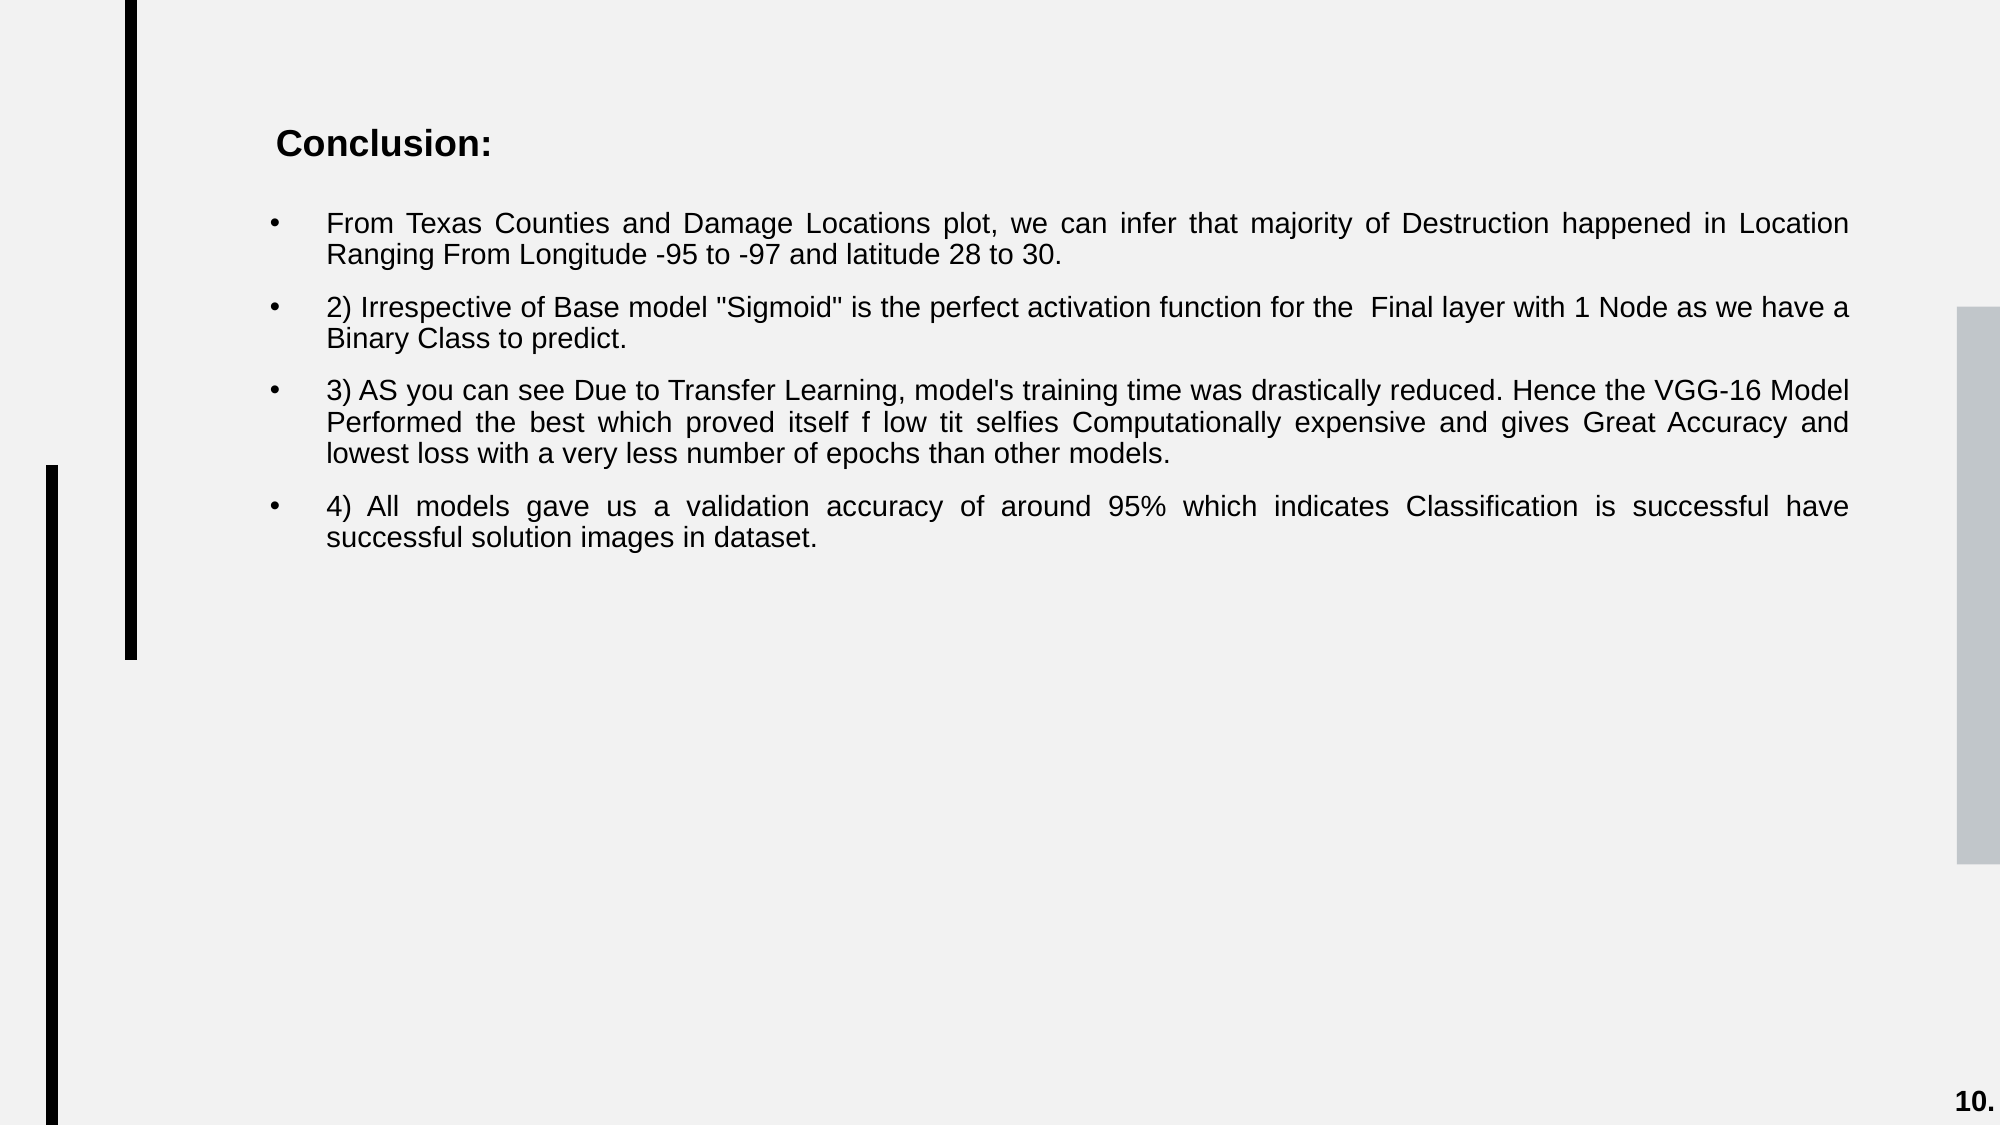

Conclusion:
From Texas Counties and Damage Locations plot, we can infer that majority of Destruction happened in Location Ranging From Longitude -95 to -97 and latitude 28 to 30.
2) Irrespective of Base model "Sigmoid" is the perfect activation function for the  Final layer with 1 Node as we have a Binary Class to predict.
3) AS you can see Due to Transfer Learning, model's training time was drastically reduced. Hence the VGG-16 Model Performed the best which proved itself f low tit selfies Computationally expensive and gives Great Accuracy and lowest loss with a very less number of epochs than other models.
4) All models gave us a validation accuracy of around 95% which indicates Classification is successful have successful solution images in dataset.

10.